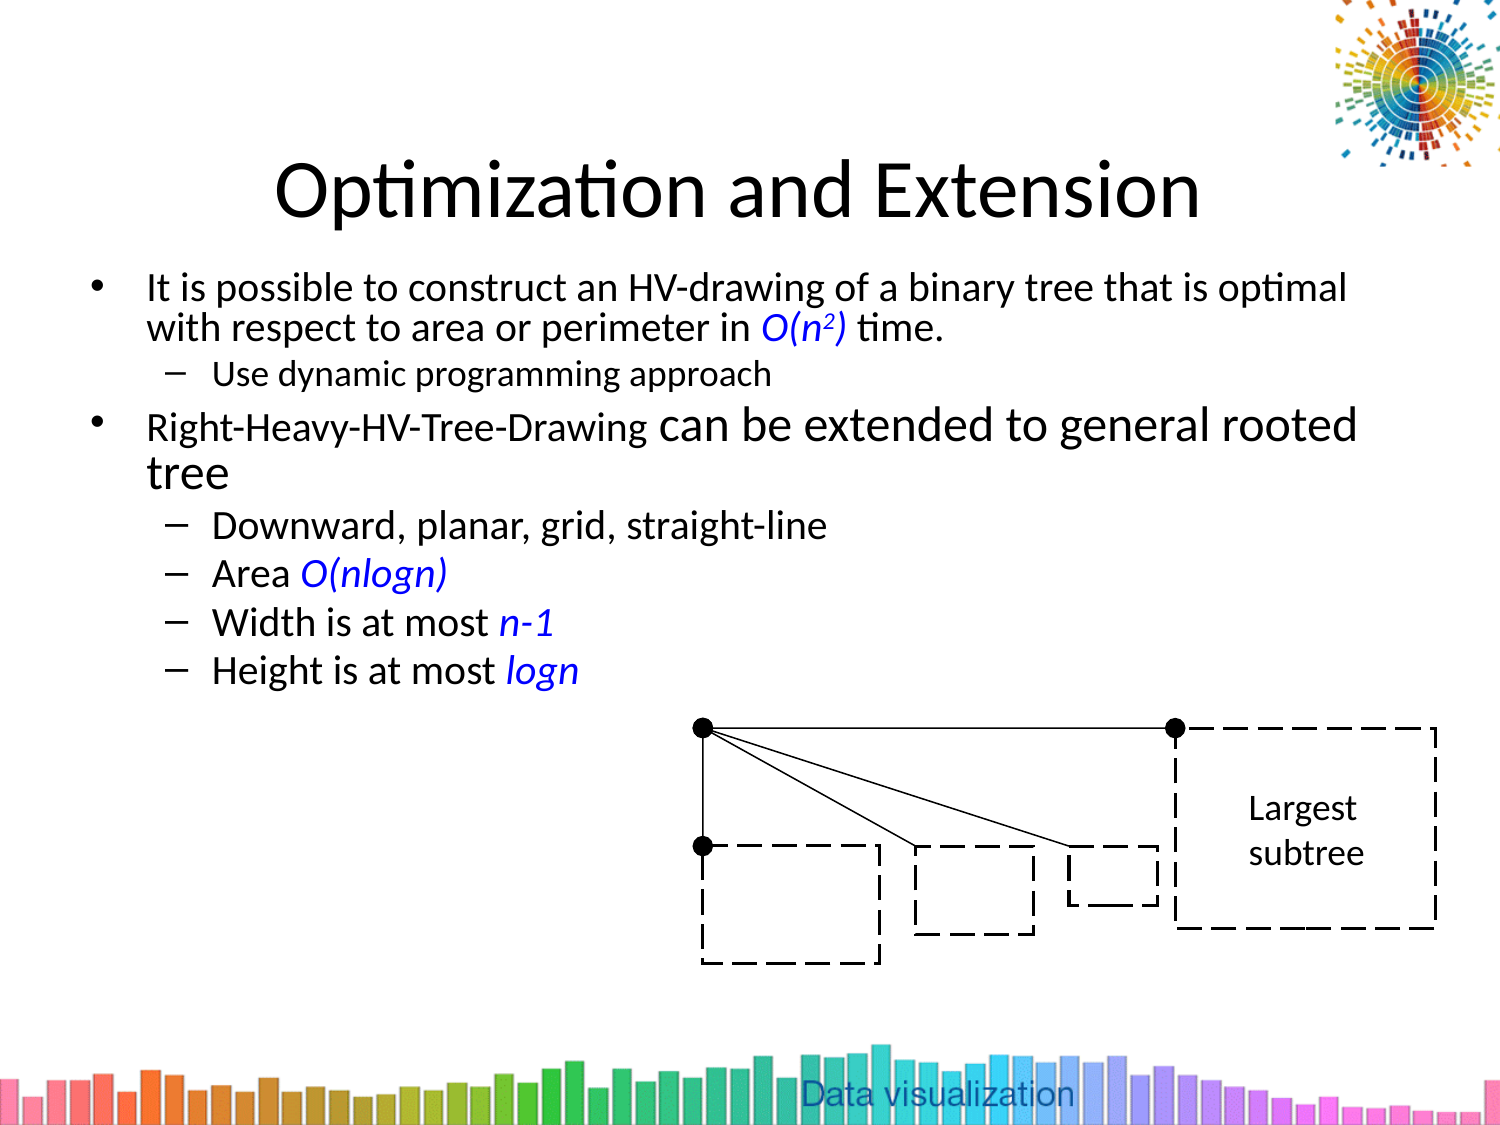

# Optimization and Extension
It is possible to construct an HV-drawing of a binary tree that is optimal with respect to area or perimeter in O(n2) time.
Use dynamic programming approach
Right-Heavy-HV-Tree-Drawing can be extended to general rooted tree
Downward, planar, grid, straight-line
Area O(nlogn)
Width is at most n-1
Height is at most logn

Largest
subtree